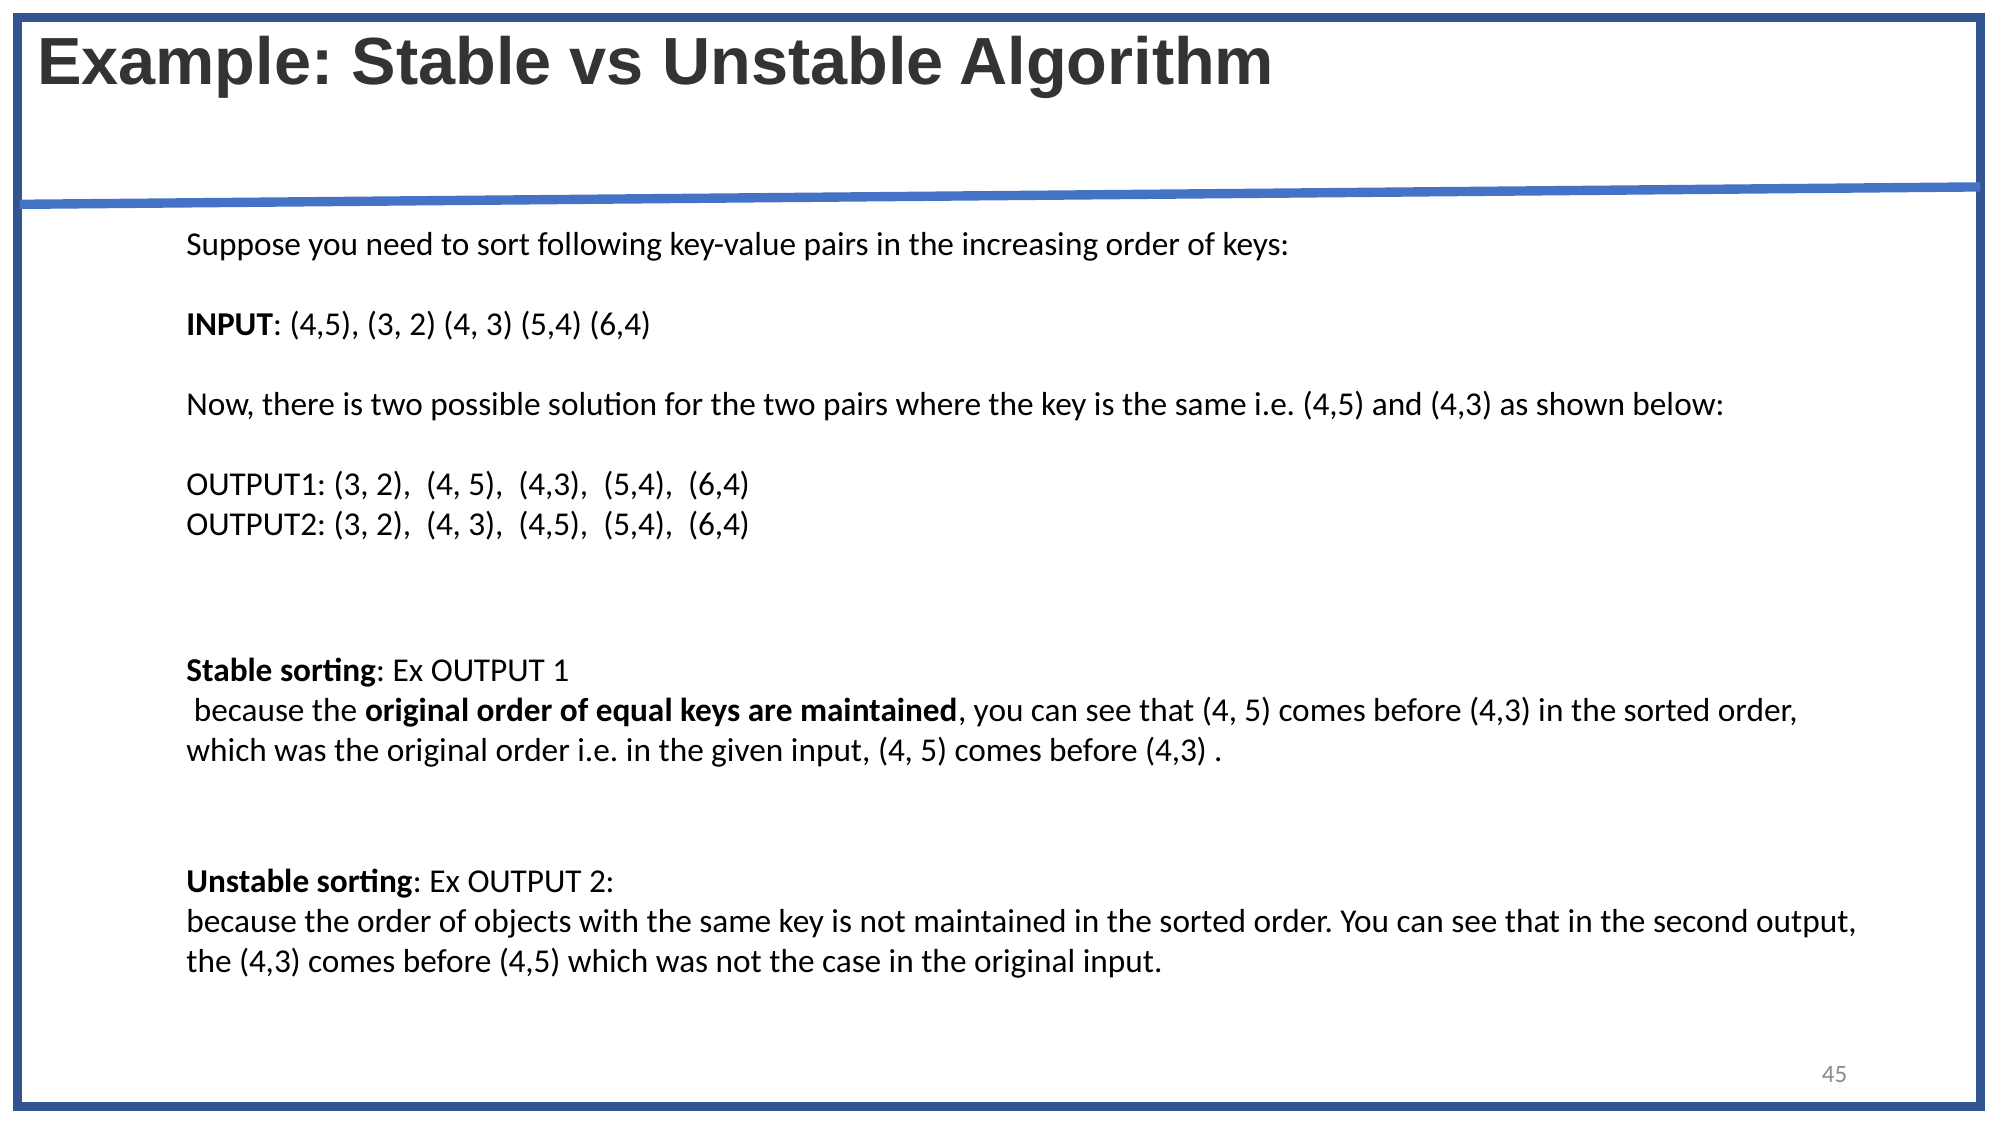

# Example: Stable vs Unstable Algorithm
Suppose you need to sort following key-value pairs in the increasing order of keys:

INPUT: (4,5), (3, 2) (4, 3) (5,4) (6,4)

Now, there is two possible solution for the two pairs where the key is the same i.e. (4,5) and (4,3) as shown below:

OUTPUT1: (3, 2),  (4, 5),  (4,3),  (5,4),  (6,4)
OUTPUT2: (3, 2),  (4, 3),  (4,5),  (5,4),  (6,4)

Stable sorting: Ex OUTPUT 1
 because the original order of equal keys are maintained, you can see that (4, 5) comes before (4,3) in the sorted order, which was the original order i.e. in the given input, (4, 5) comes before (4,3) .

Unstable sorting: Ex OUTPUT 2:
because the order of objects with the same key is not maintained in the sorted order. You can see that in the second output, the (4,3) comes before (4,5) which was not the case in the original input.

45